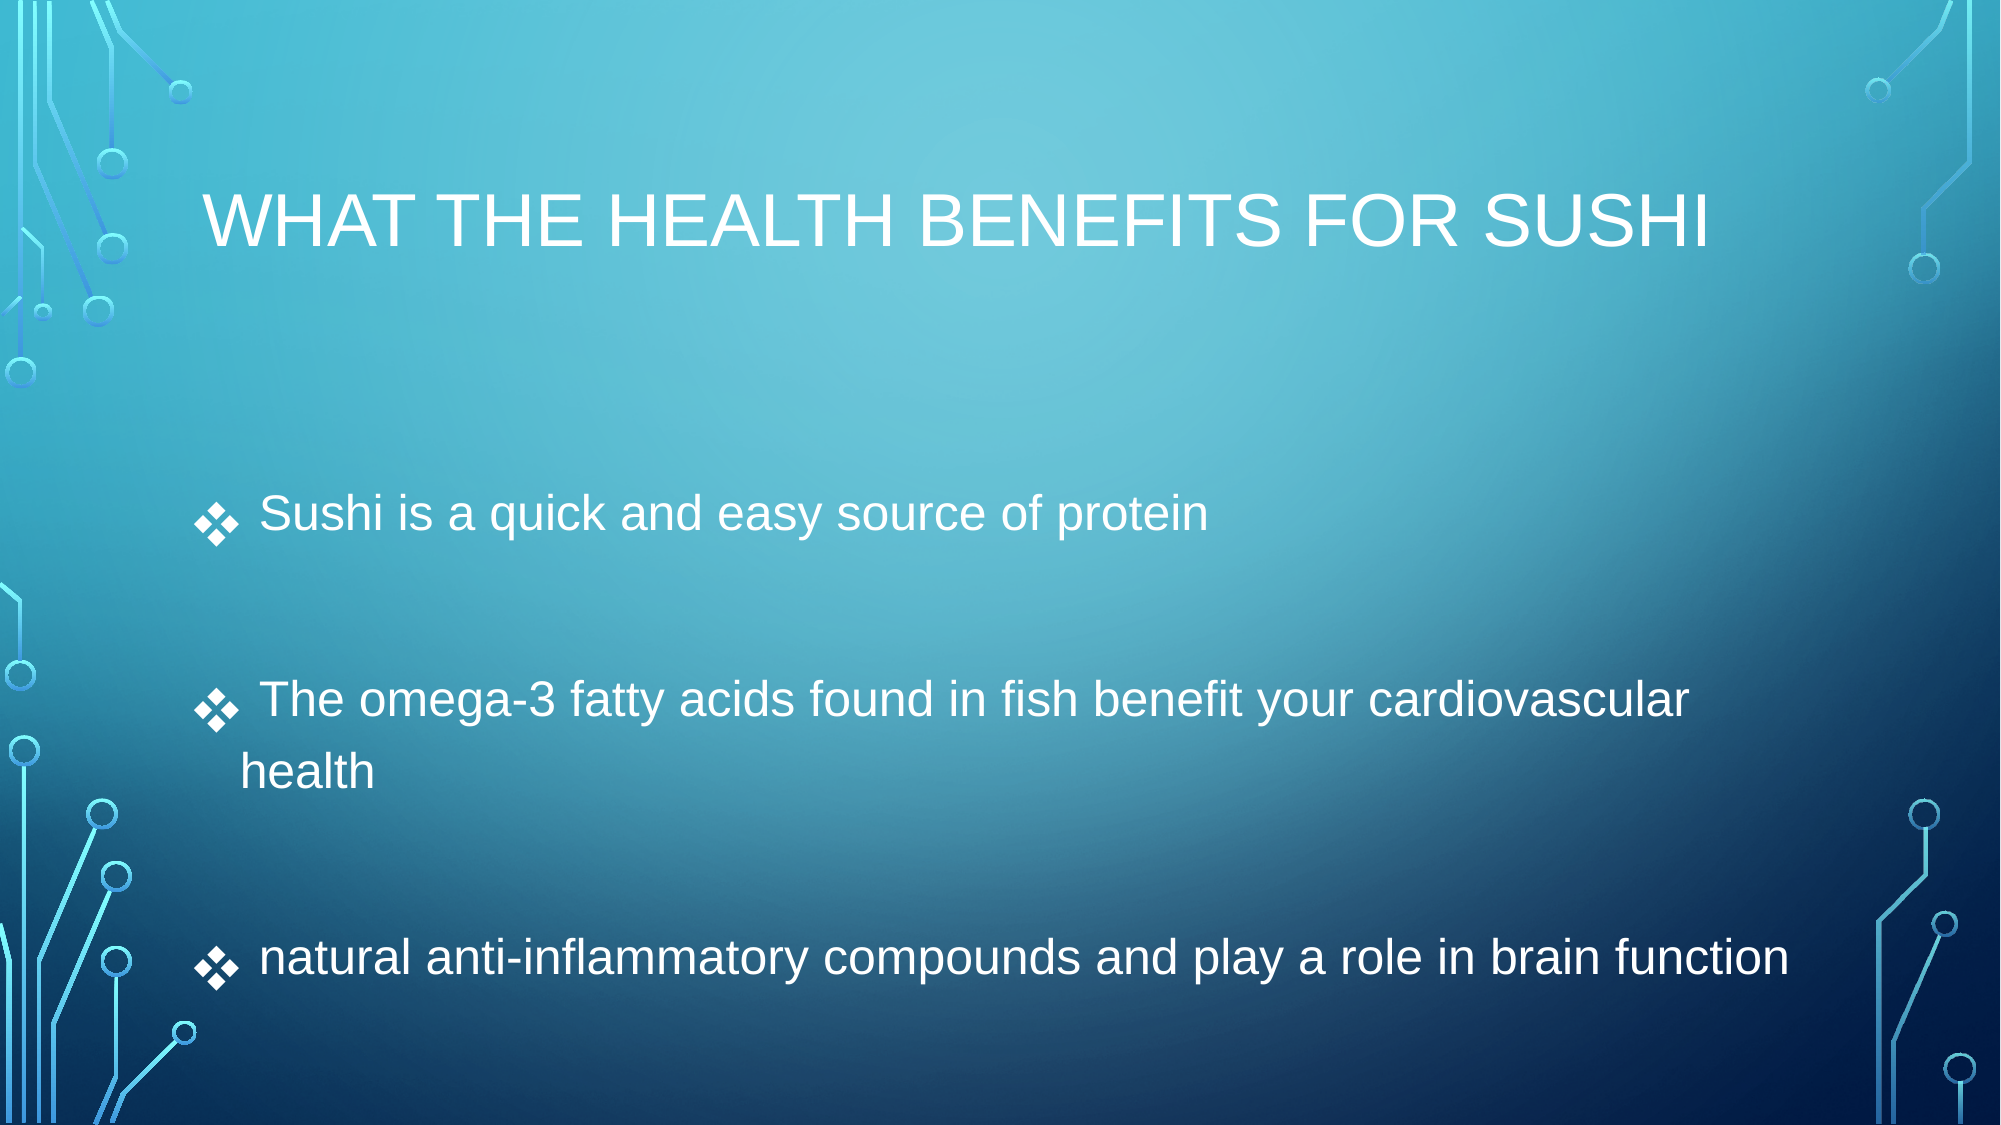

Sushi is a quick and easy source of protein

The omega-3 fatty acids found in fish benefit your cardiovascular health

natural anti-inflammatory compounds and play a role in brain function
# What the health benefits for sushi